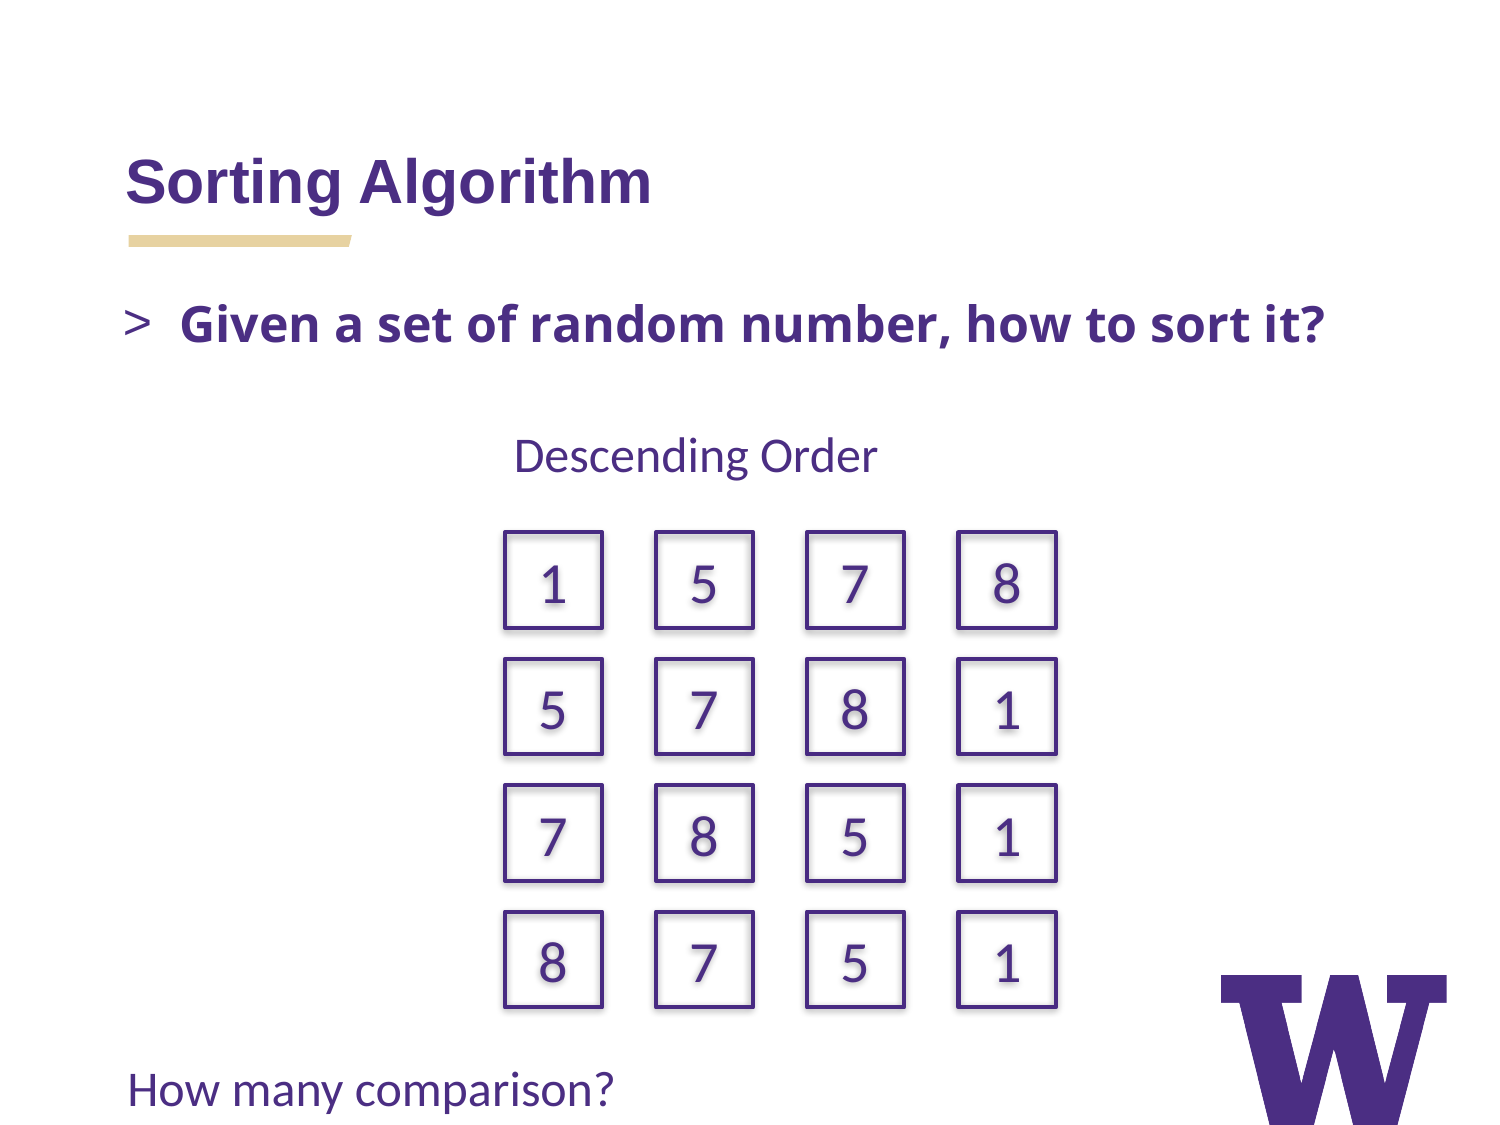

# Sorting Algorithm
Given a set of random number, how to sort it?
Descending Order
1
5
7
8
5
7
8
1
7
8
5
1
8
7
5
1
How many comparison?